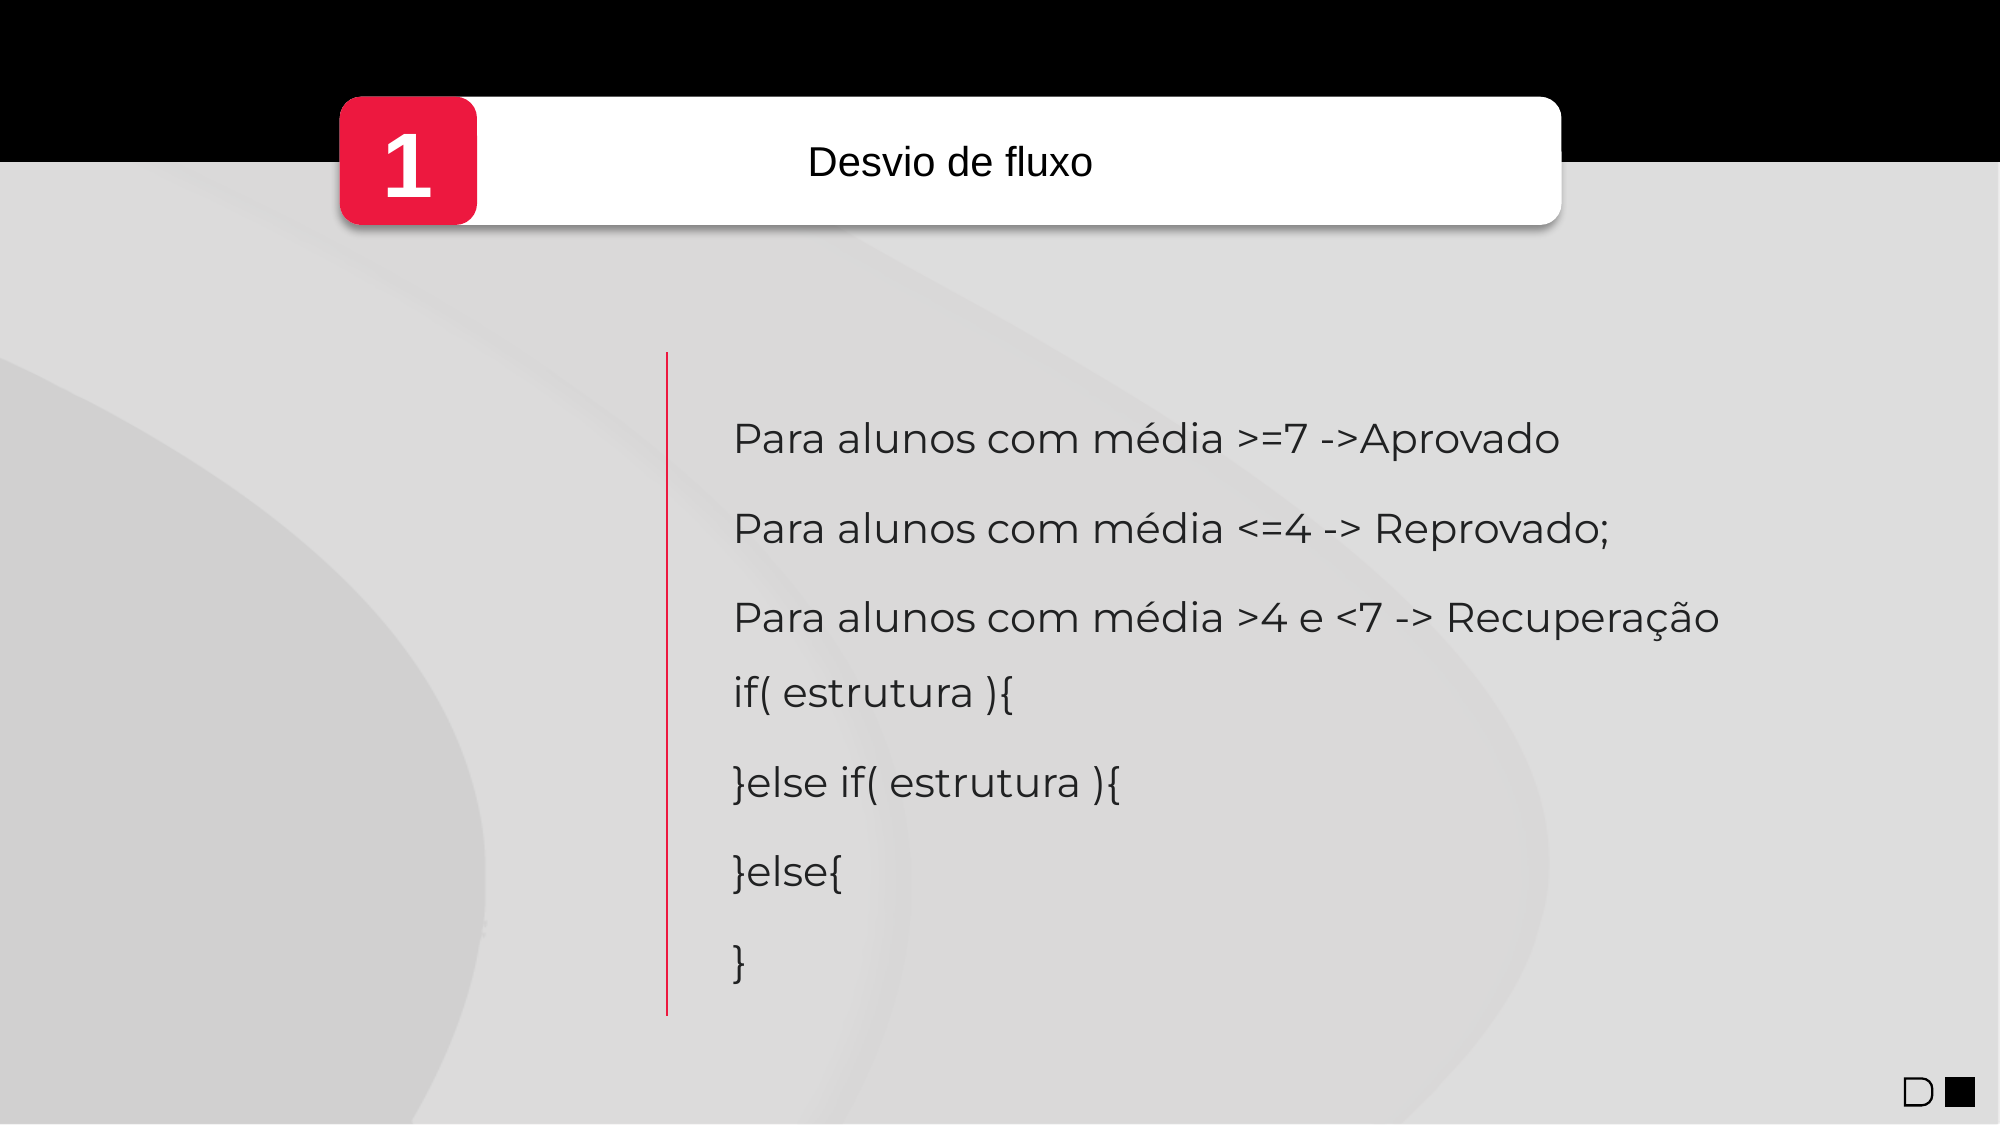

1
Desvio de fluxo
Para alunos com média >=7 ->Aprovado
Para alunos com média <=4 -> Reprovado;
Para alunos com média >4 e <7 -> Recuperação
if( estrutura ){
}else if( estrutura ){
}else{
}